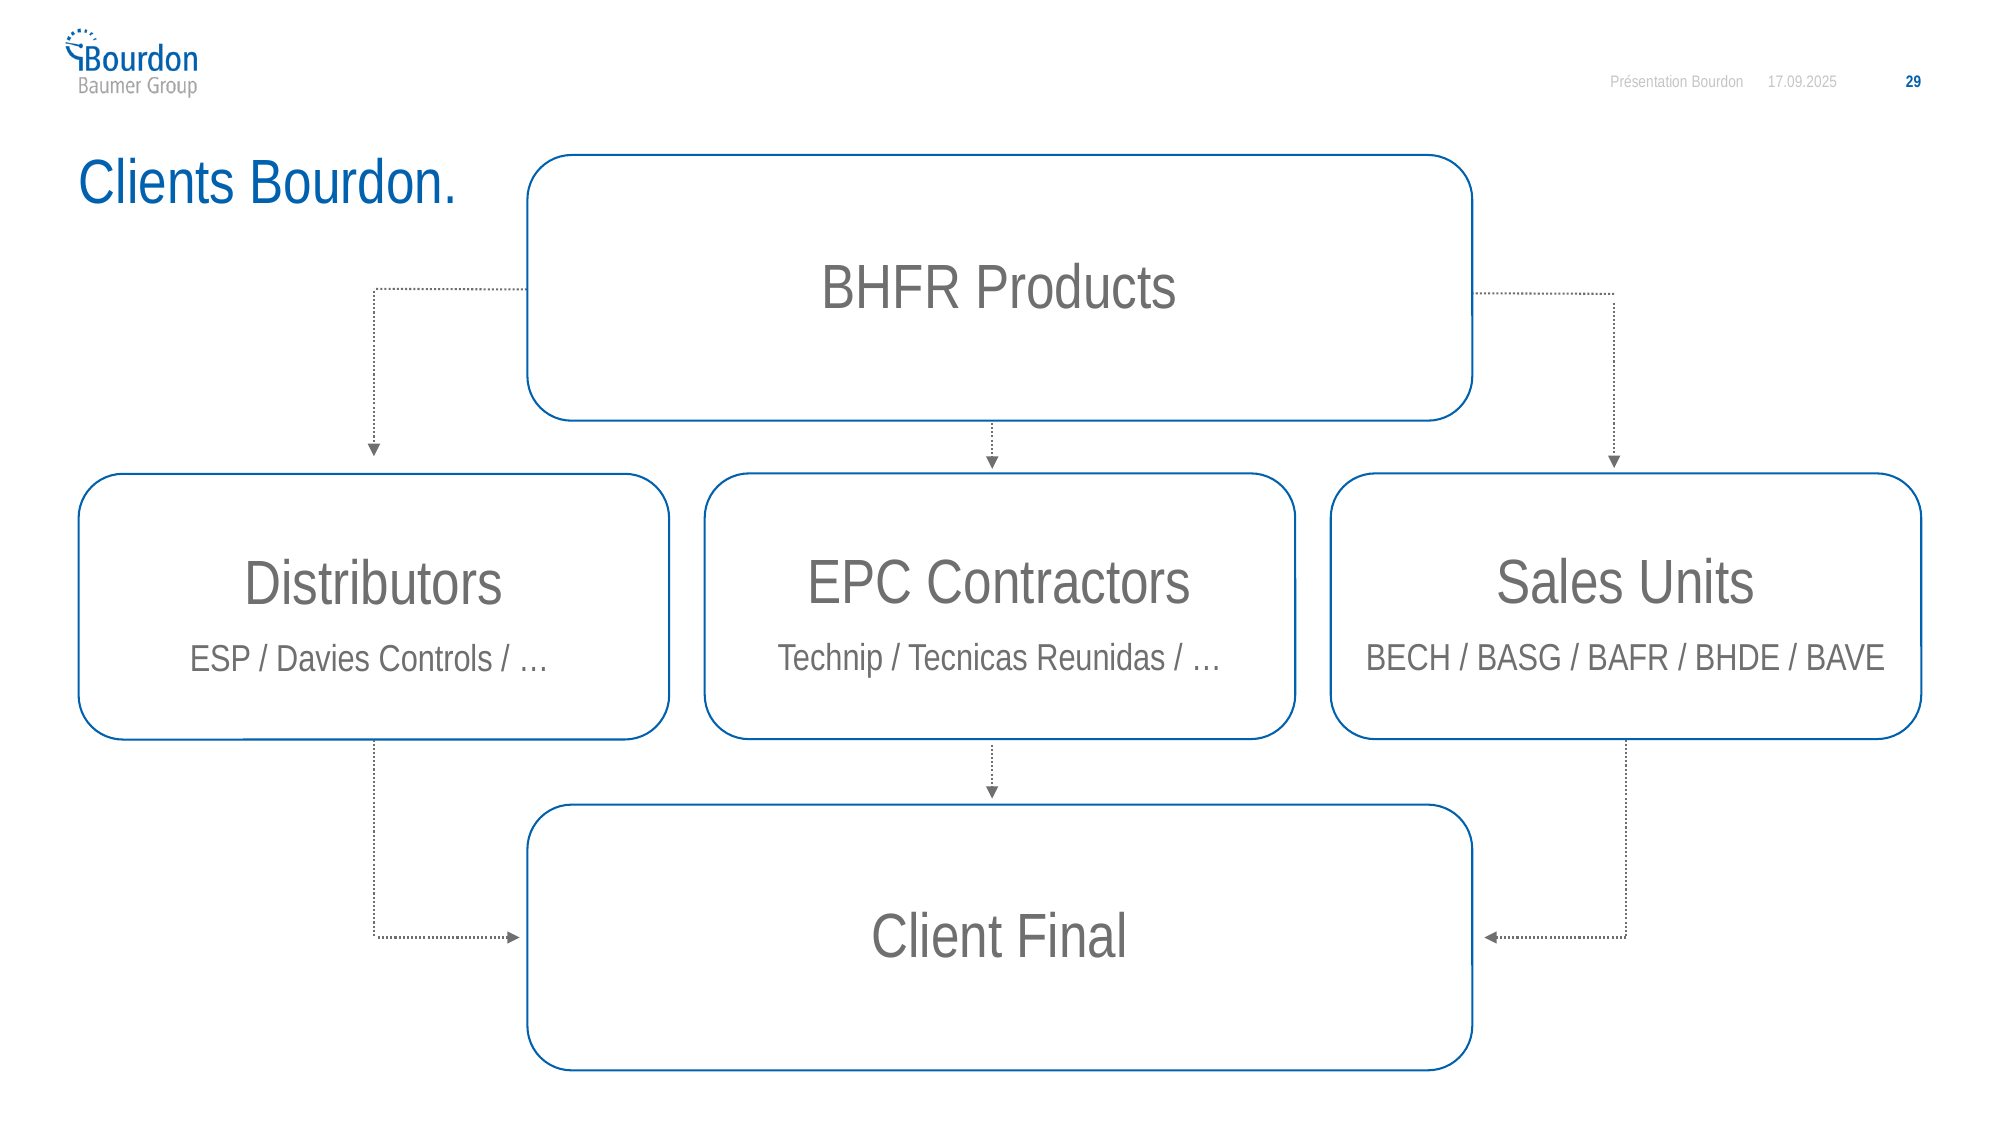

Présentation Bourdon
17.09.2025
29
# Clients Bourdon.
BHFR Products
EPC Contractors
Technip / Tecnicas Reunidas / …
Sales Units
BECH / BASG / BAFR / BHDE / BAVE
Distributors
ESP / Davies Controls / …

Client Final